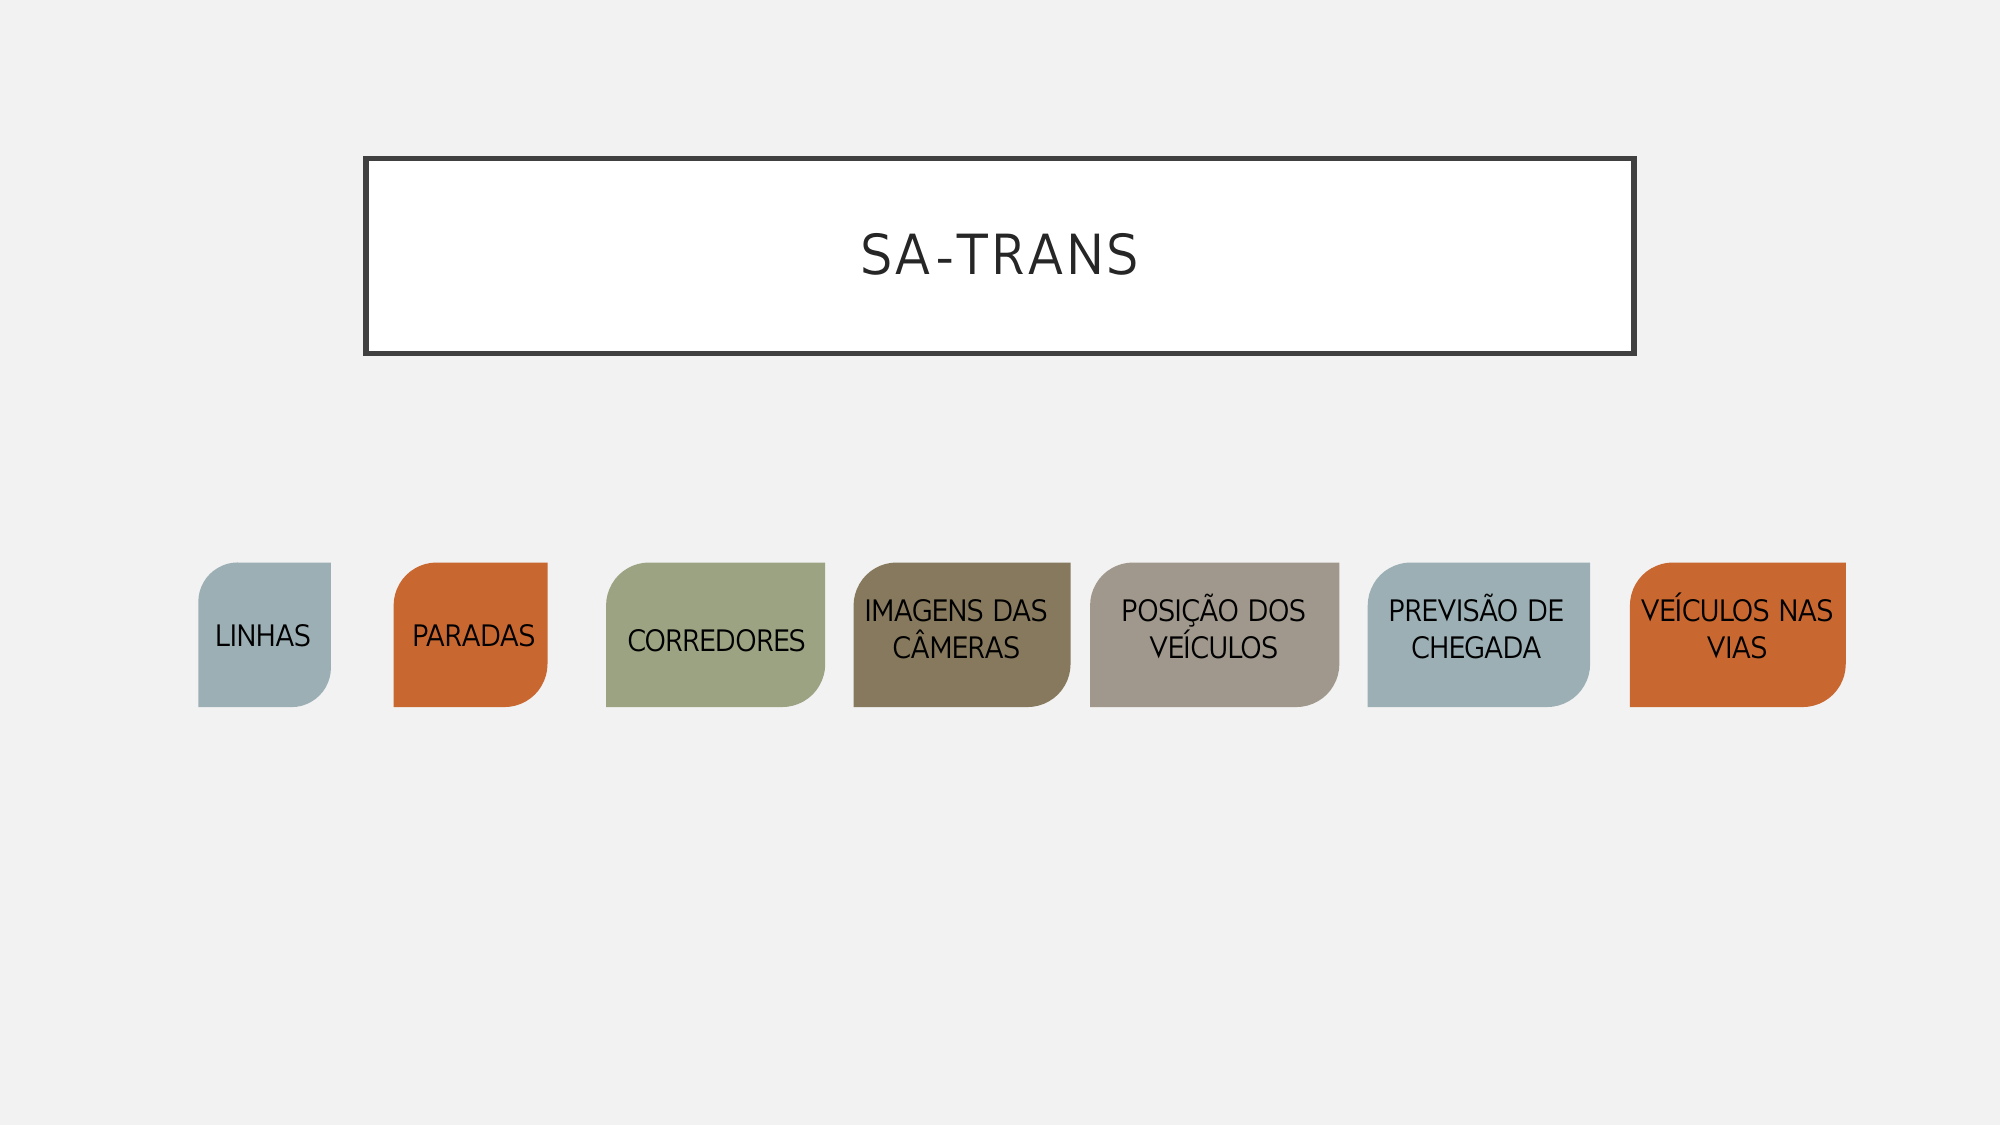

# sa-trans

Imagens das câmeras
POSIÇÃO DOS VEÍCULOS
PREVISÃO DE CHEGADA
VEÍCULOS NAS VIAS
LINHAS
PARADAS
CORREDORES